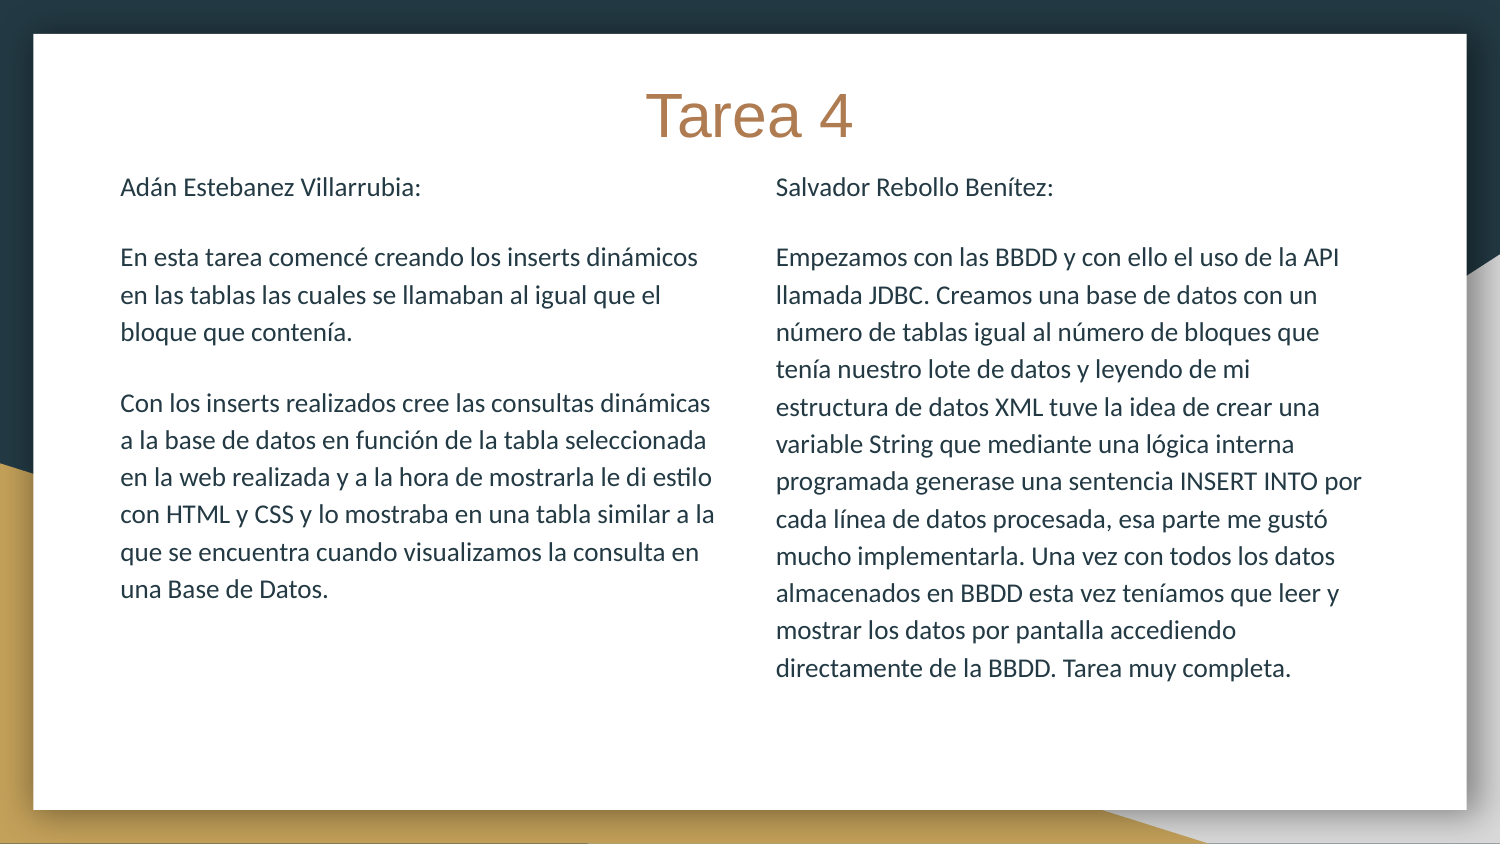

# Tarea 4
Adán Estebanez Villarrubia:
En esta tarea comencé creando los inserts dinámicos en las tablas las cuales se llamaban al igual que el bloque que contenía.
Con los inserts realizados cree las consultas dinámicas a la base de datos en función de la tabla seleccionada en la web realizada y a la hora de mostrarla le di estilo con HTML y CSS y lo mostraba en una tabla similar a la que se encuentra cuando visualizamos la consulta en una Base de Datos.

Salvador Rebollo Benítez:
Empezamos con las BBDD y con ello el uso de la API llamada JDBC. Creamos una base de datos con un número de tablas igual al número de bloques que tenía nuestro lote de datos y leyendo de mi estructura de datos XML tuve la idea de crear una variable String que mediante una lógica interna programada generase una sentencia INSERT INTO por cada línea de datos procesada, esa parte me gustó mucho implementarla. Una vez con todos los datos almacenados en BBDD esta vez teníamos que leer y mostrar los datos por pantalla accediendo directamente de la BBDD. Tarea muy completa.